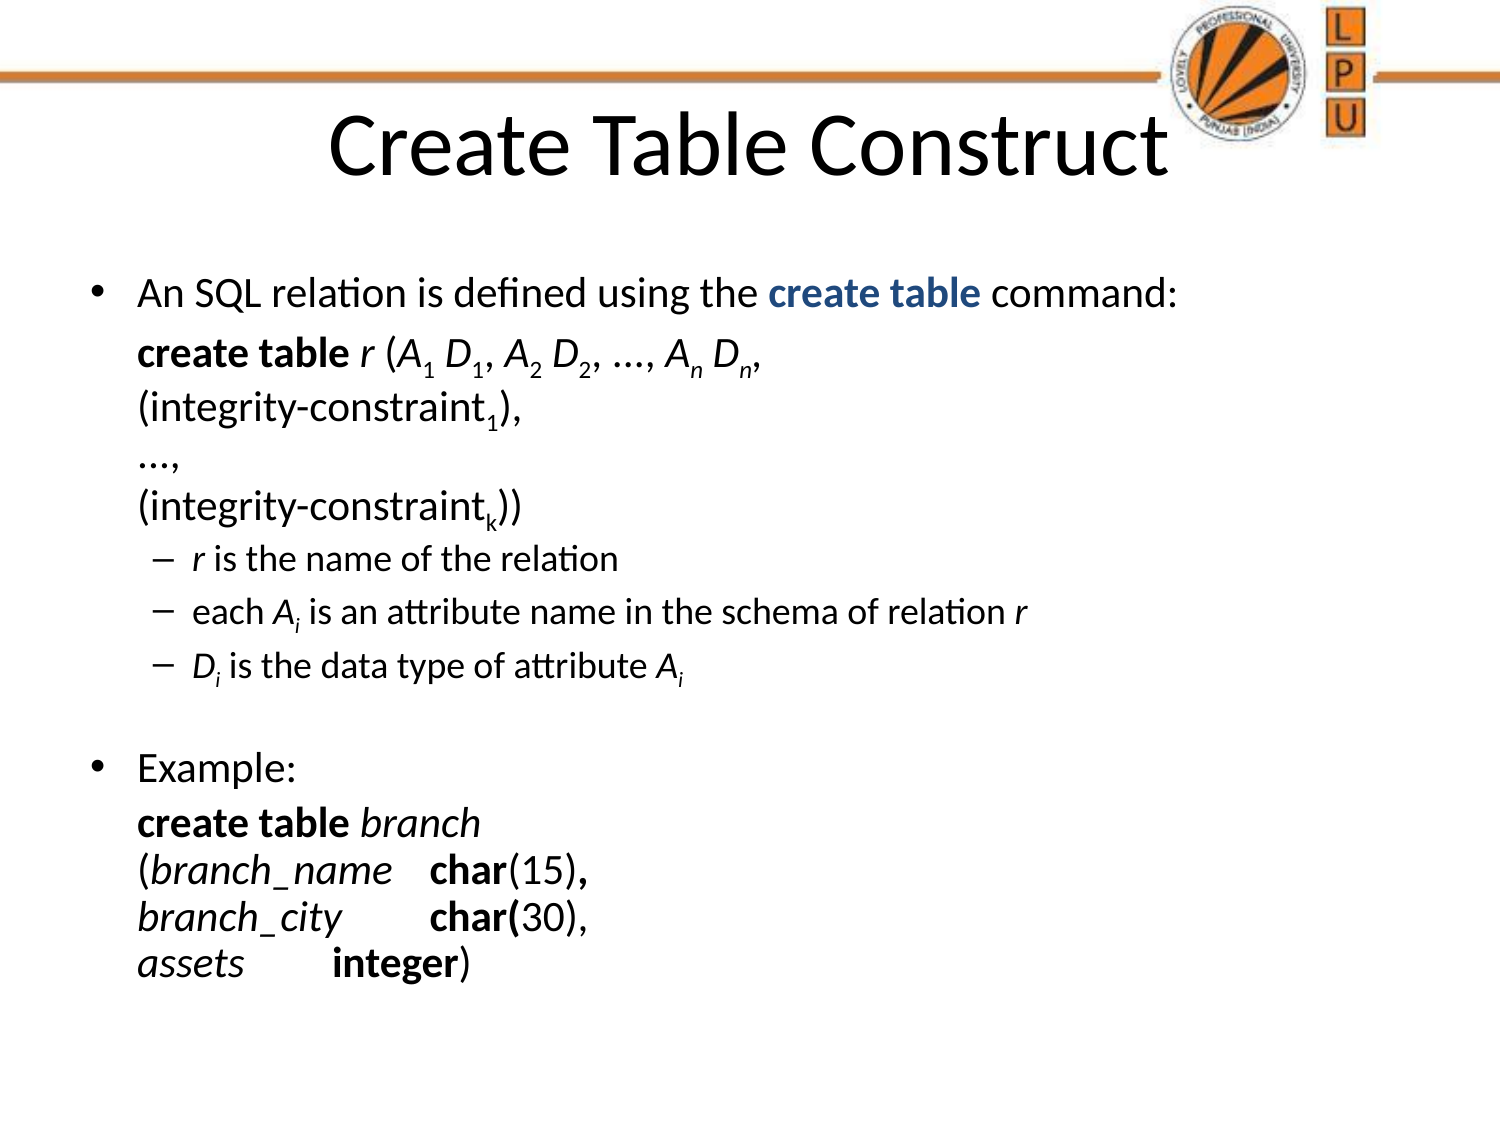

# Create Table Construct
An SQL relation is defined using the create table command:
		create table r (A1 D1, A2 D2, ..., An Dn,
			(integrity-constraint1),
			...,
			(integrity-constraintk))
r is the name of the relation
each Ai is an attribute name in the schema of relation r
Di is the data type of attribute Ai

Example:
		create table branch
		(branch_name	char(15),
		branch_city	char(30),
		assets		integer)